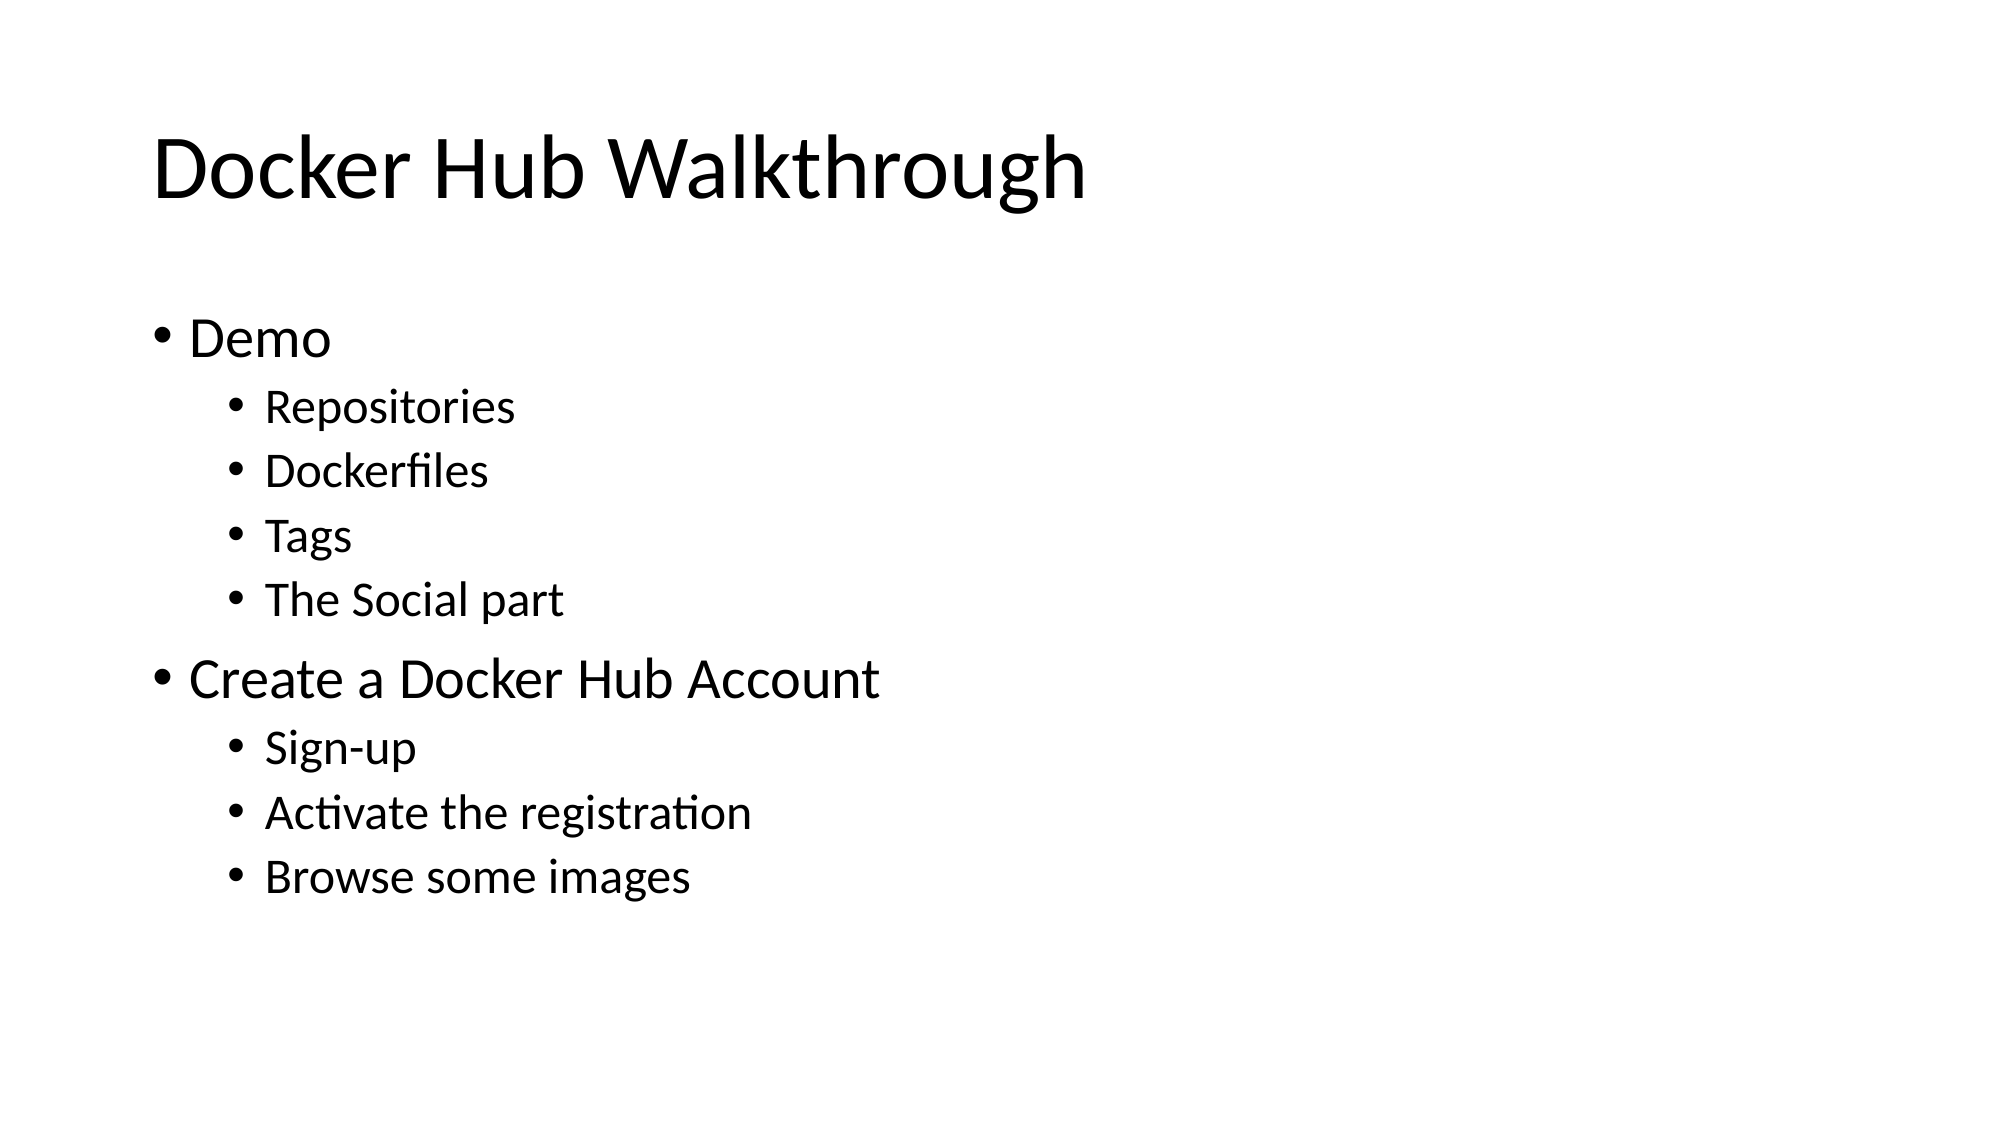

# Docker Hub Walkthrough
Demo
Repositories
Dockerfiles
Tags
The Social part
Create a Docker Hub Account
Sign-up
Activate the registration
Browse some images